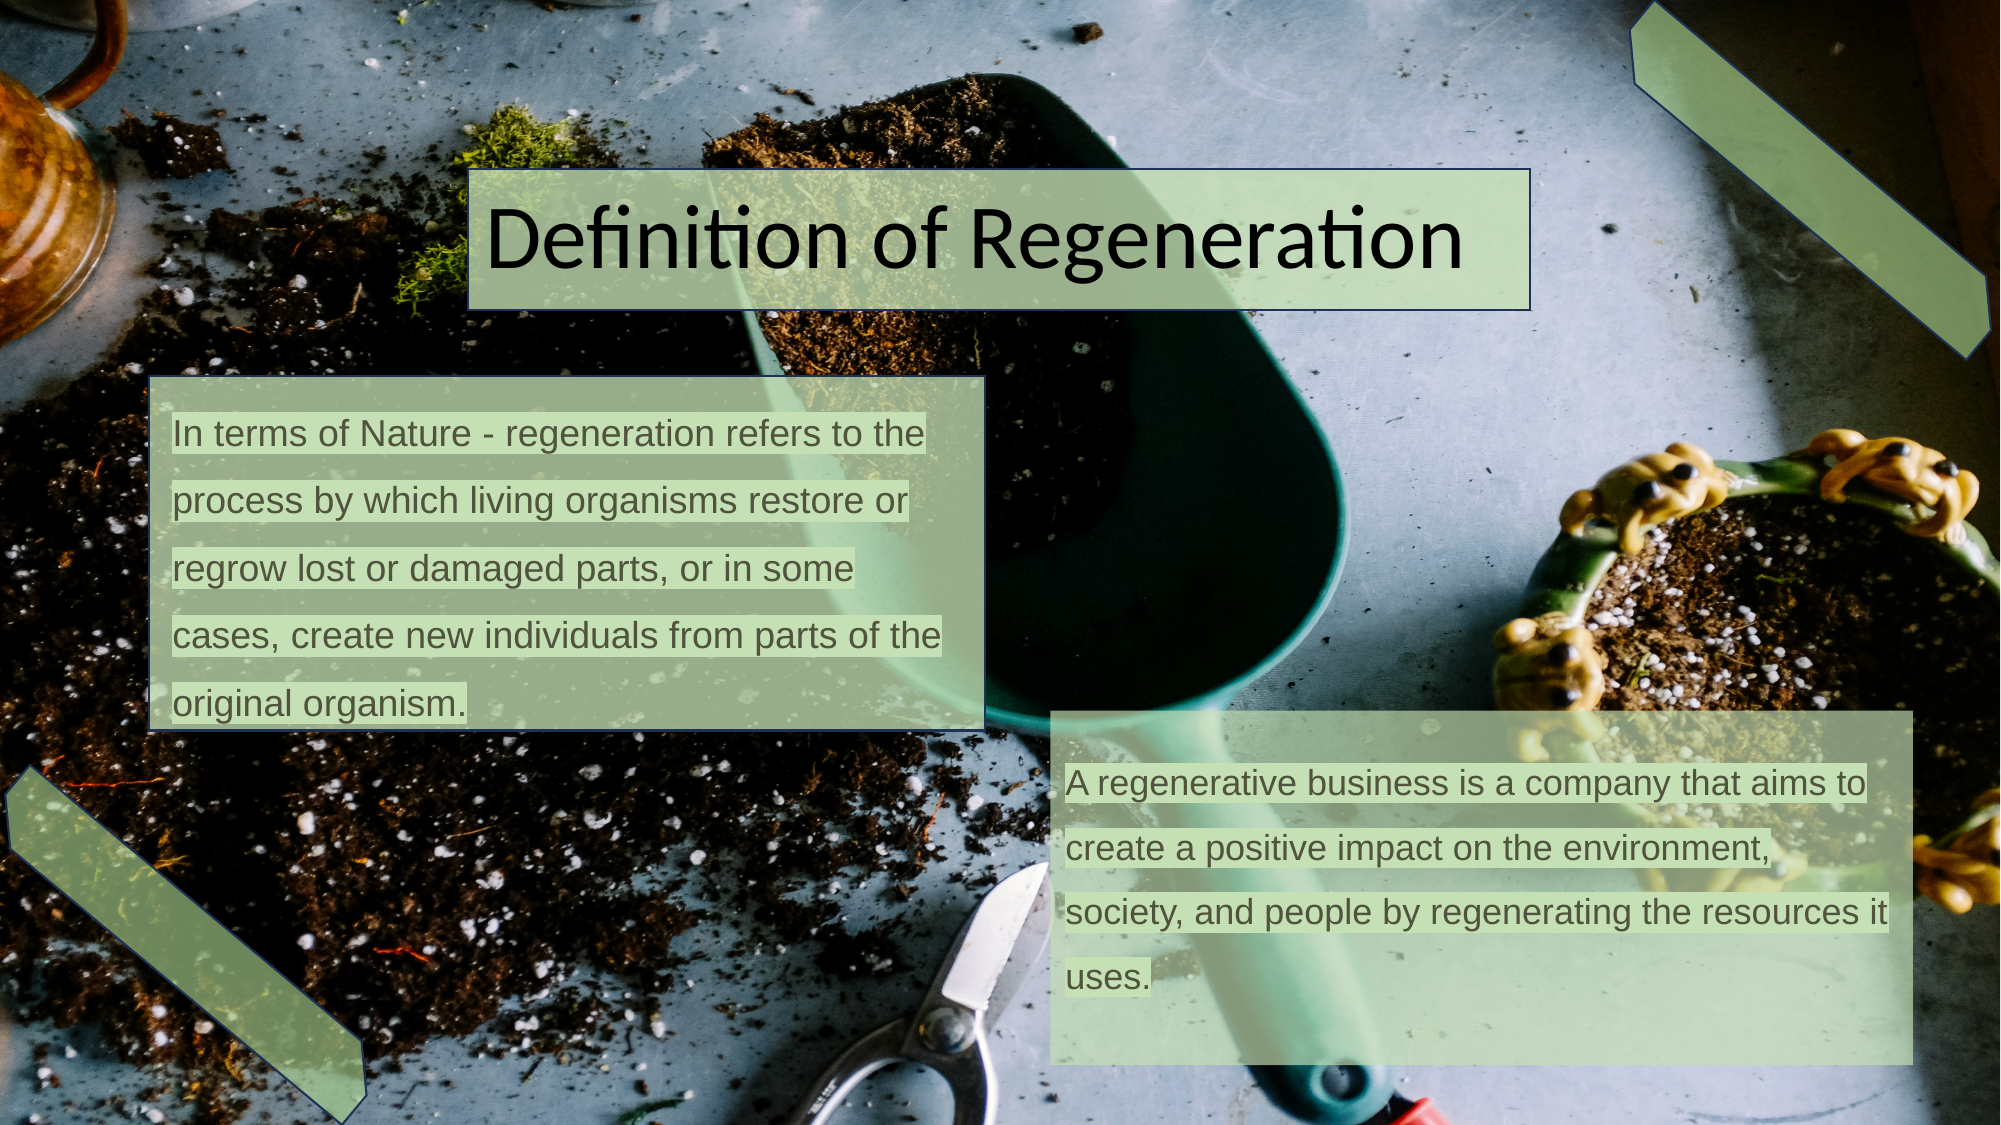

# Definition of Regeneration

In terms of Nature - regeneration refers to the process by which living organisms restore or regrow lost or damaged parts, or in some cases, create new individuals from parts of the original organism.

A regenerative business is a company that aims to create a positive impact on the environment, society, and people by regenerating the resources it uses.